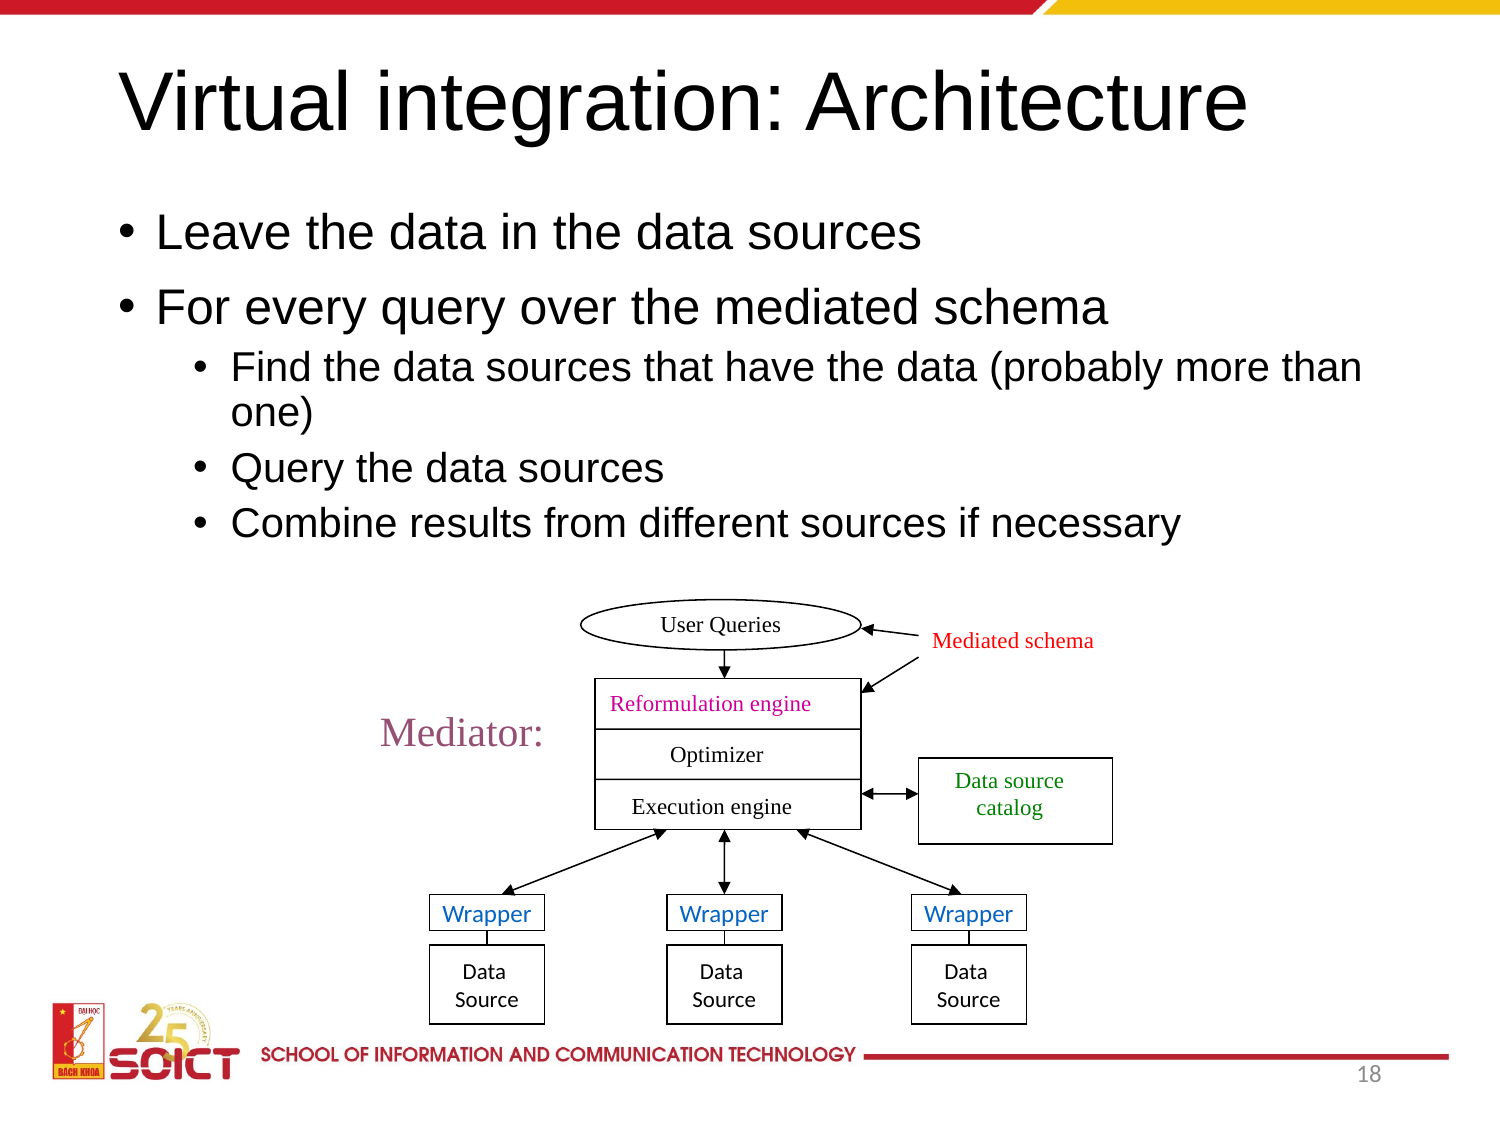

# Virtual integration: Architecture
Leave the data in the data sources
For every query over the mediated schema
Find the data sources that have the data (probably more than one)
Query the data sources
Combine results from different sources if necessary

User Queries
Mediated schema

Reformulation engine
Mediator:

Optimizer

Data source
catalog

Execution engine

Wrapper
Wrapper
Wrapper
Data
Source
Data
Source
Data
Source
18